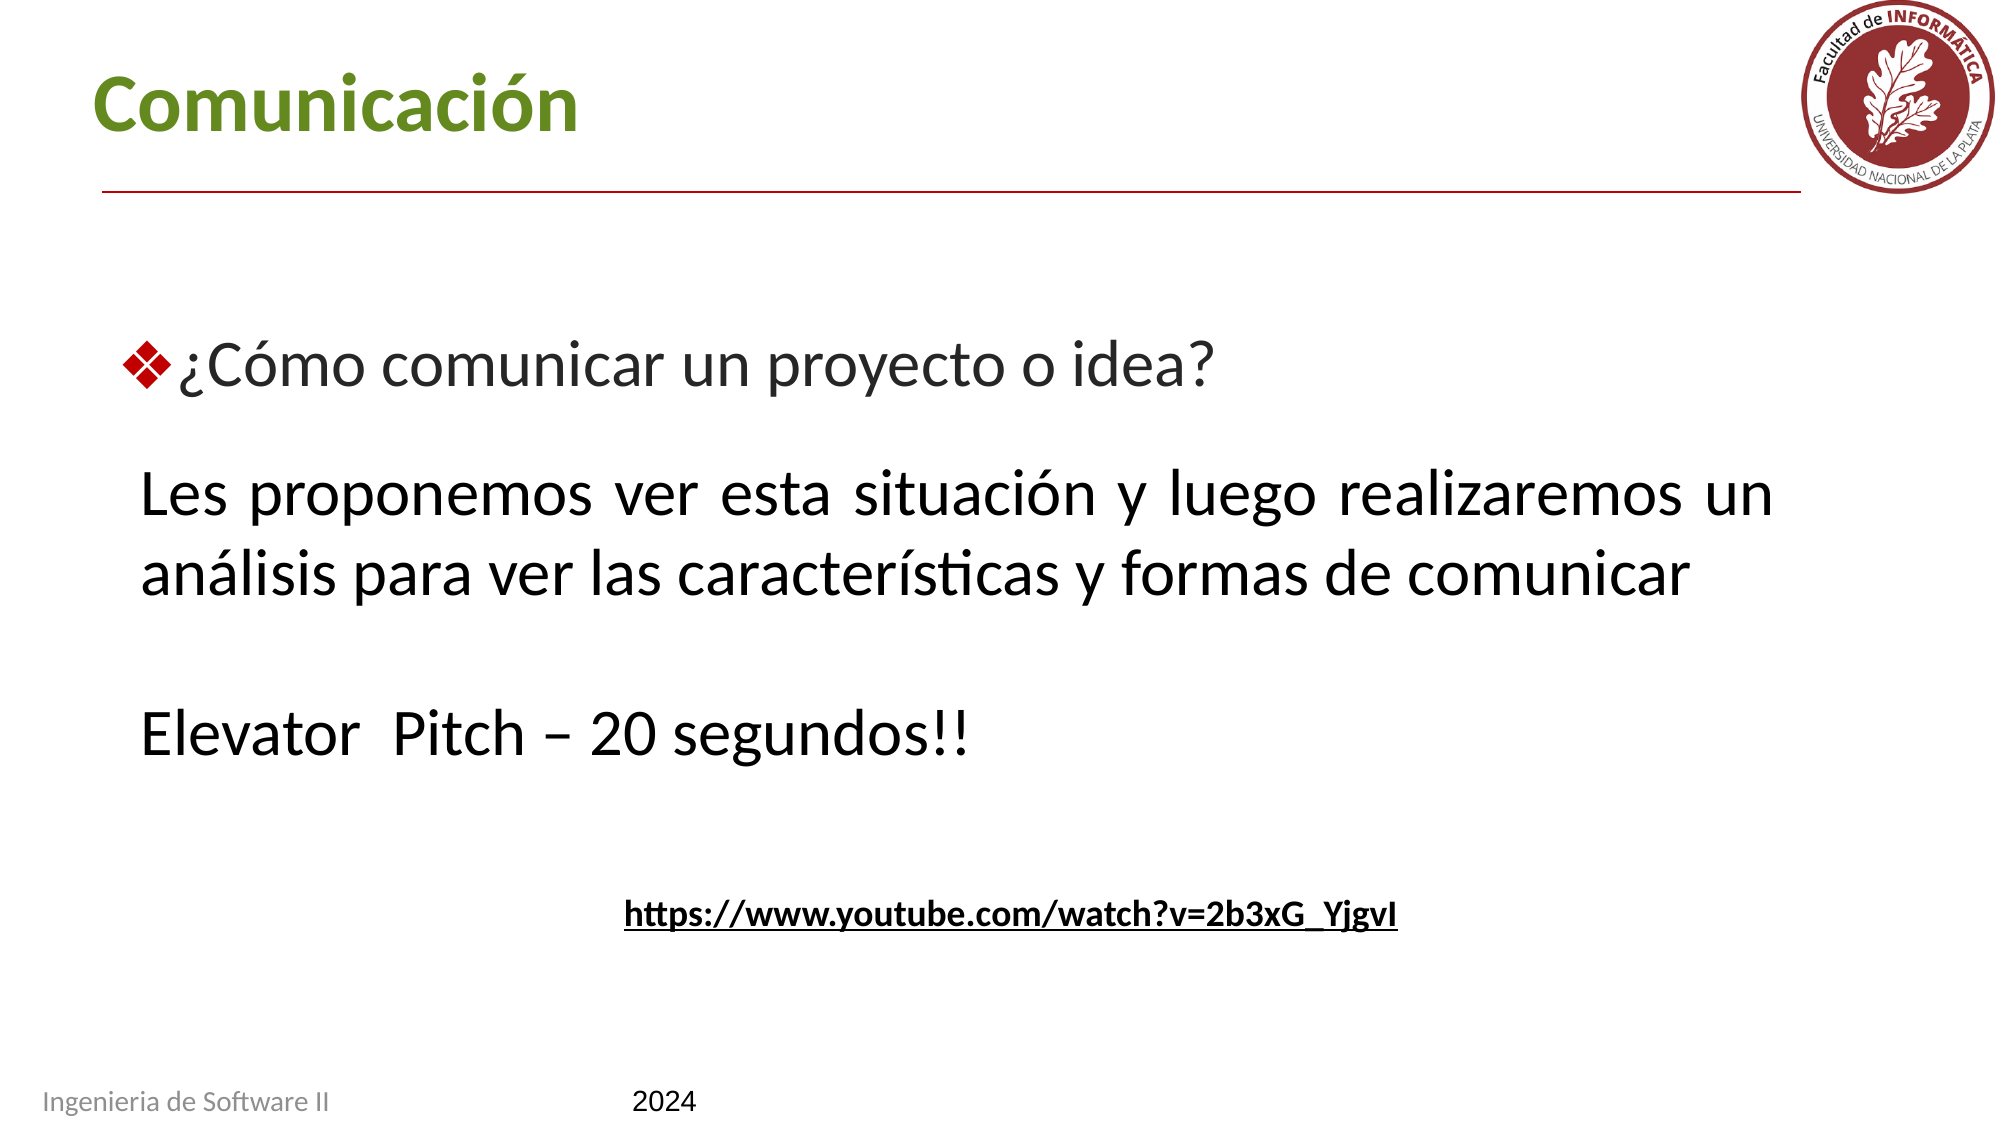

# Comunicación
¿Cómo comunicar un proyecto o idea?
Les proponemos ver esta situación y luego realizaremos un análisis para ver las características y formas de comunicar

Elevator  Pitch – 20 segundos!!

https://www.youtube.com/watch?v=2b3xG_YjgvI